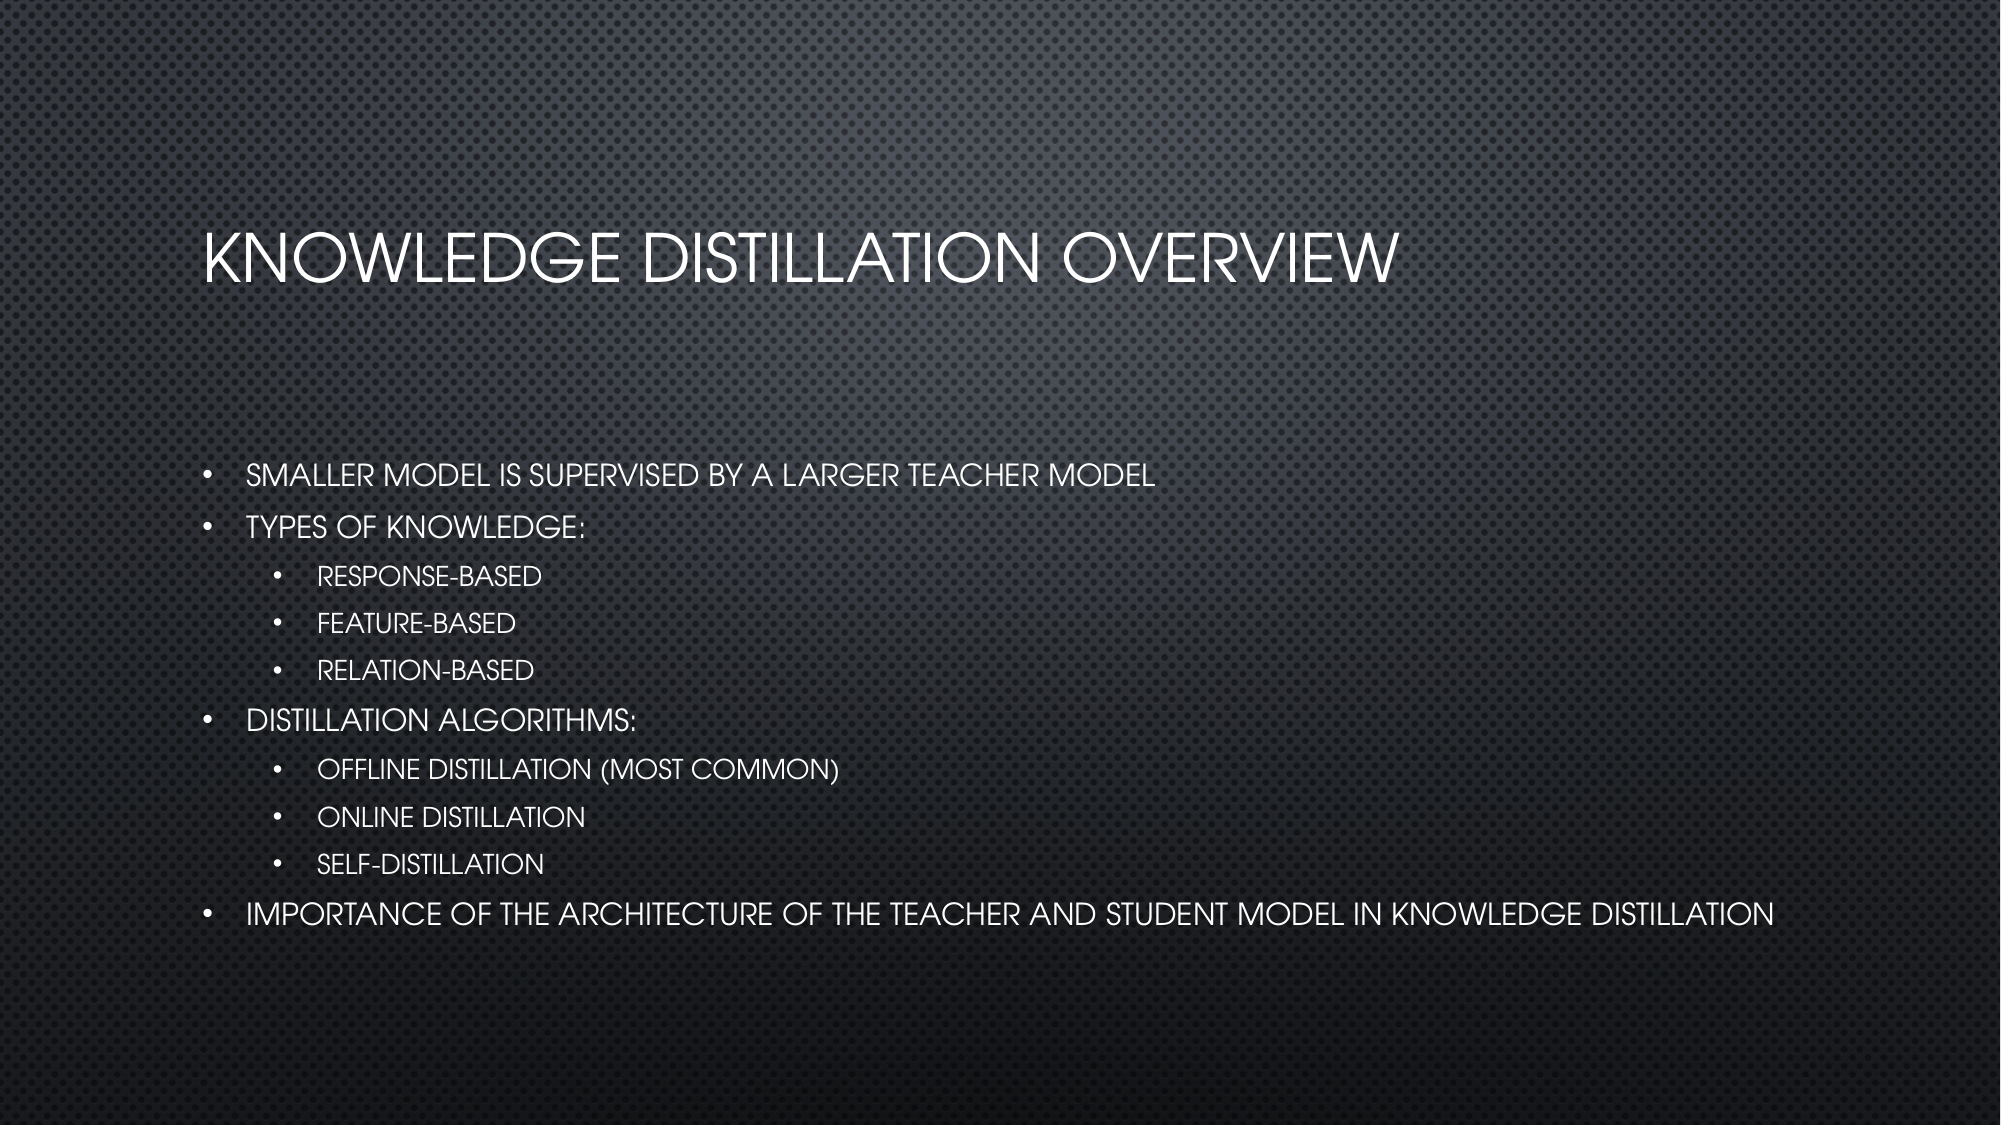

# Knowledge distillation overview
Smaller model is supervised by a larger teacher model
Types of knowledge:
Response-based
Feature-based
Relation-based
Distillation algorithms:
Offline distillation (most common)
Online distillation
Self-distillation
Importance of the architecture of the teacher and student model in knowledge distillation